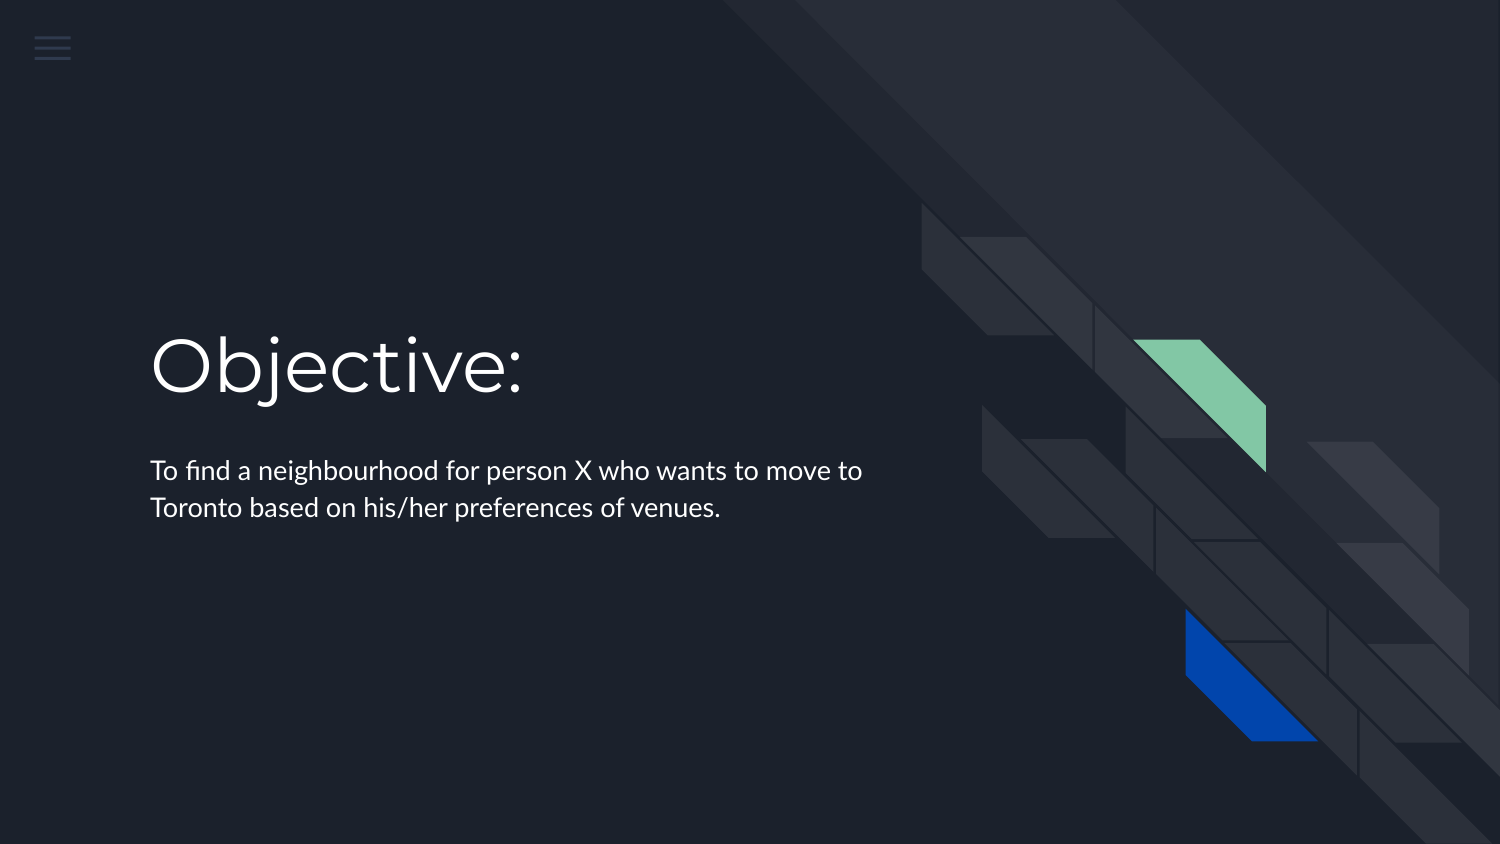

# Objective:
To find a neighbourhood for person X who wants to move to Toronto based on his/her preferences of venues.